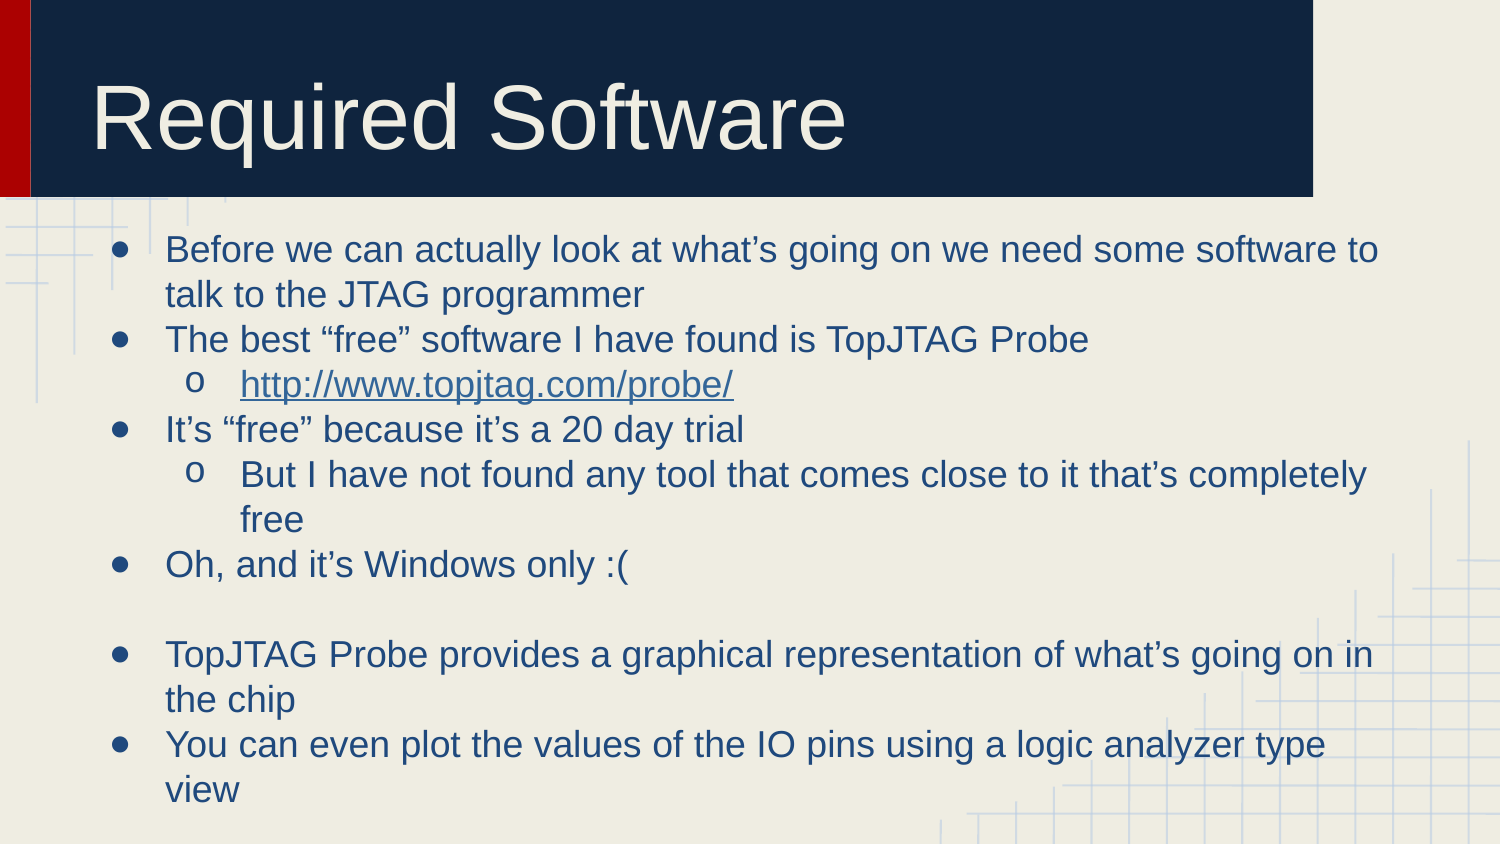

# Required Software
Before we can actually look at what’s going on we need some software to talk to the JTAG programmer
The best “free” software I have found is TopJTAG Probe
http://www.topjtag.com/probe/
It’s “free” because it’s a 20 day trial
But I have not found any tool that comes close to it that’s completely free
Oh, and it’s Windows only :(

TopJTAG Probe provides a graphical representation of what’s going on in the chip
You can even plot the values of the IO pins using a logic analyzer type view